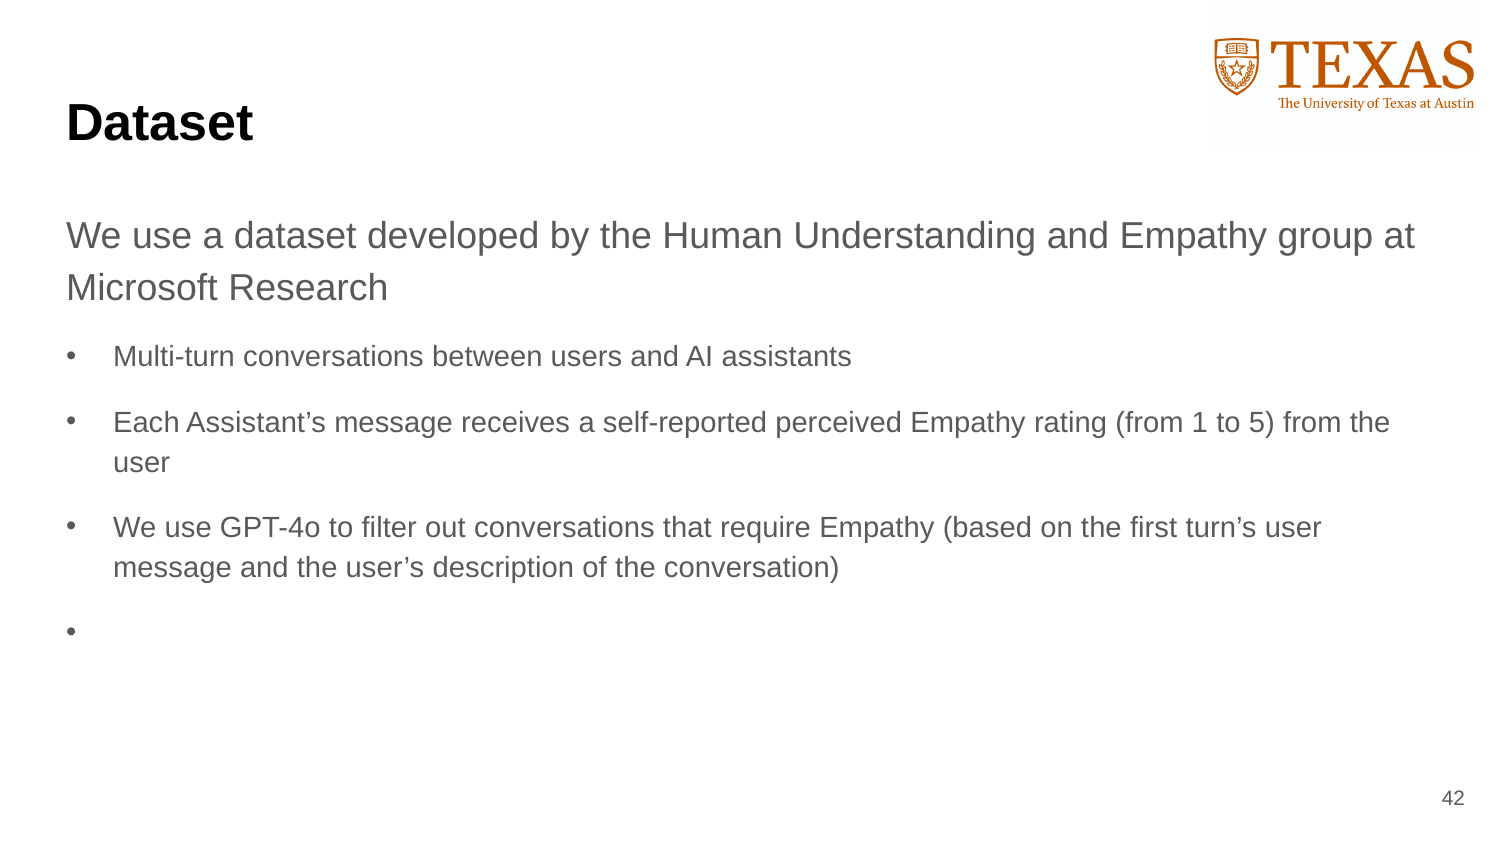

# Dataset
We use a dataset developed by the Human Understanding and Empathy group at Microsoft Research
Multi-turn conversations between users and AI assistants
Each Assistant’s message receives a self-reported perceived Empathy rating (from 1 to 5) from the user
We use GPT-4o to filter out conversations that require Empathy (based on the first turn’s user message and the user’s description of the conversation)
After filtering, we are left with 211 conversations, with an average turn of 4.8 (SD=3.0)
42